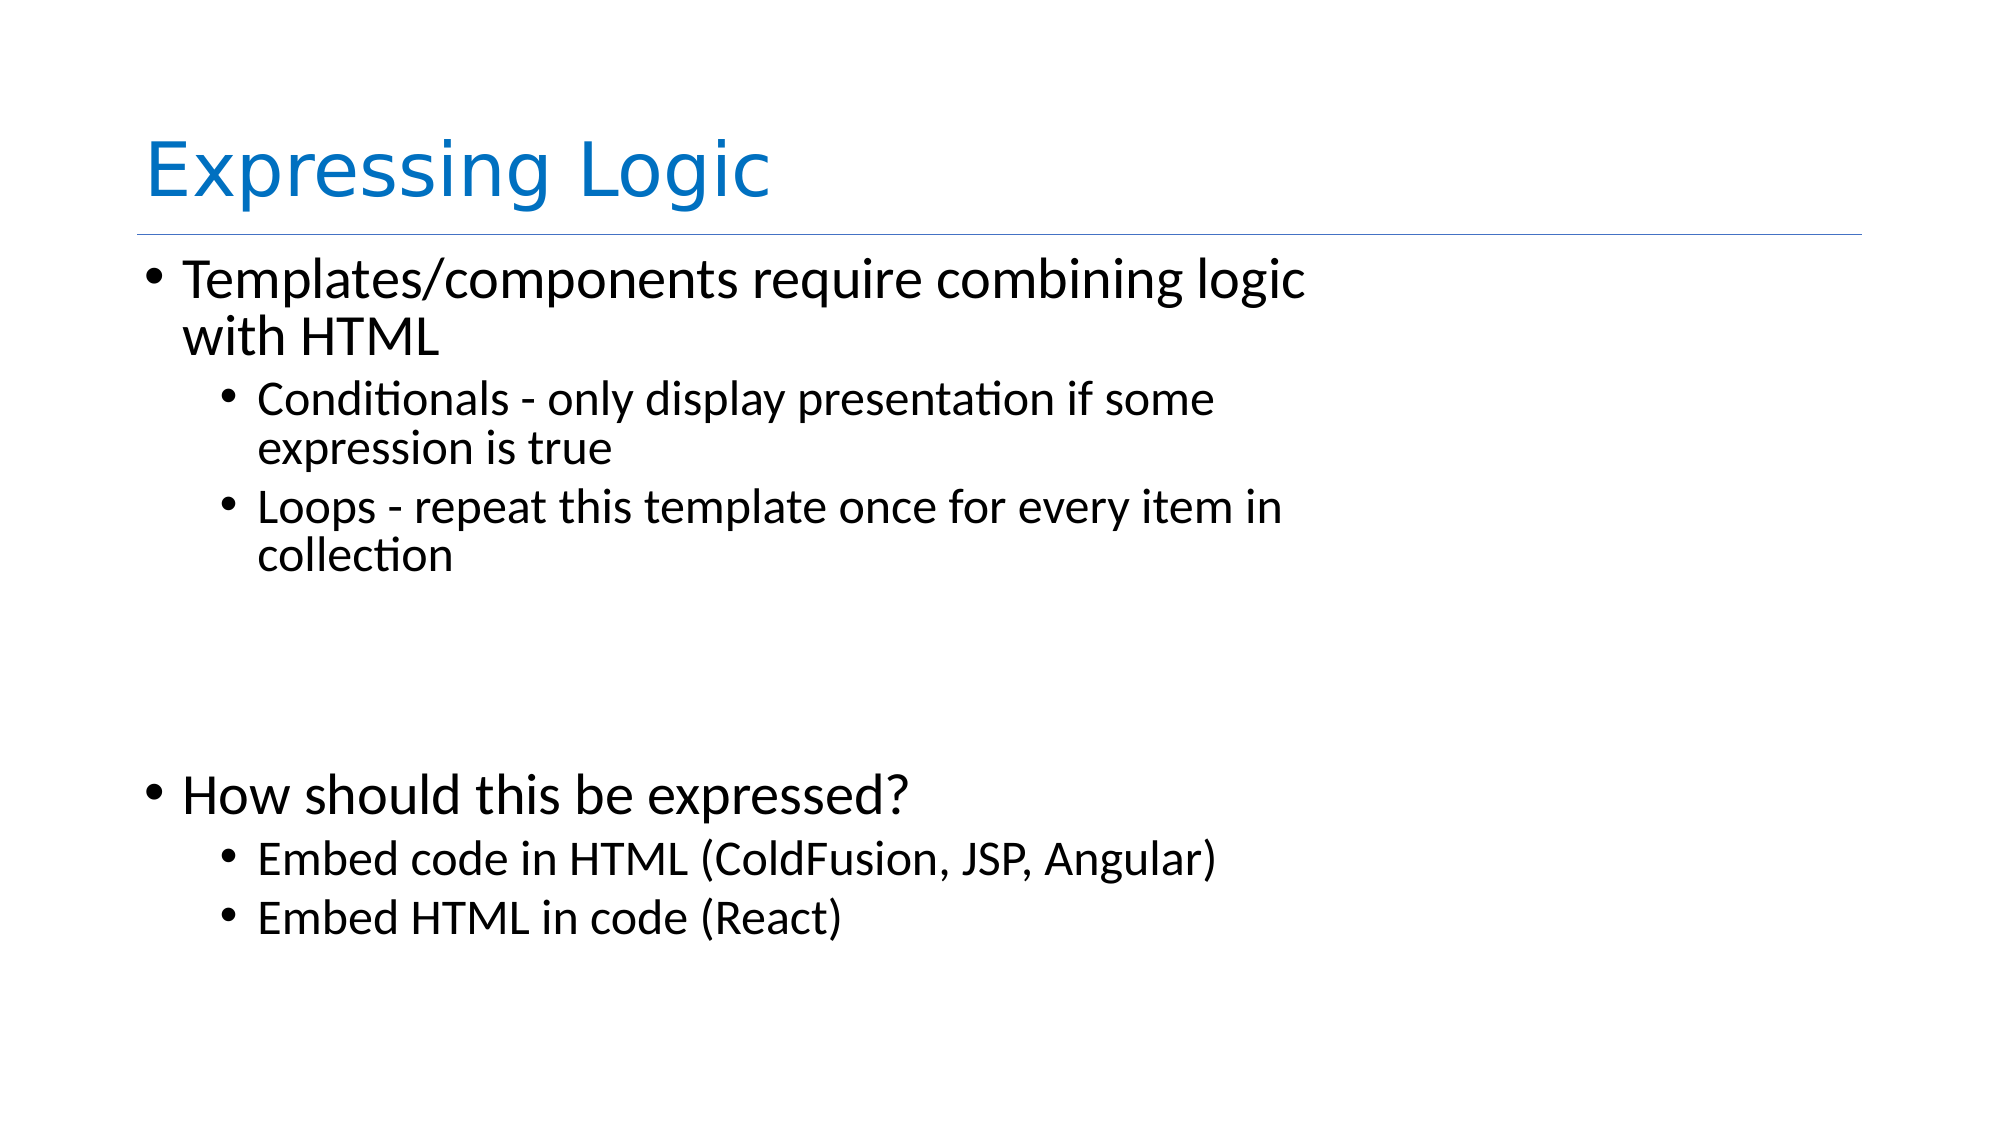

# Expressing Logic
Templates/components require combining logic with HTML
Conditionals - only display presentation if some expression is true
Loops - repeat this template once for every item in collection

How should this be expressed?
Embed code in HTML (ColdFusion, JSP, Angular)
Embed HTML in code (React)